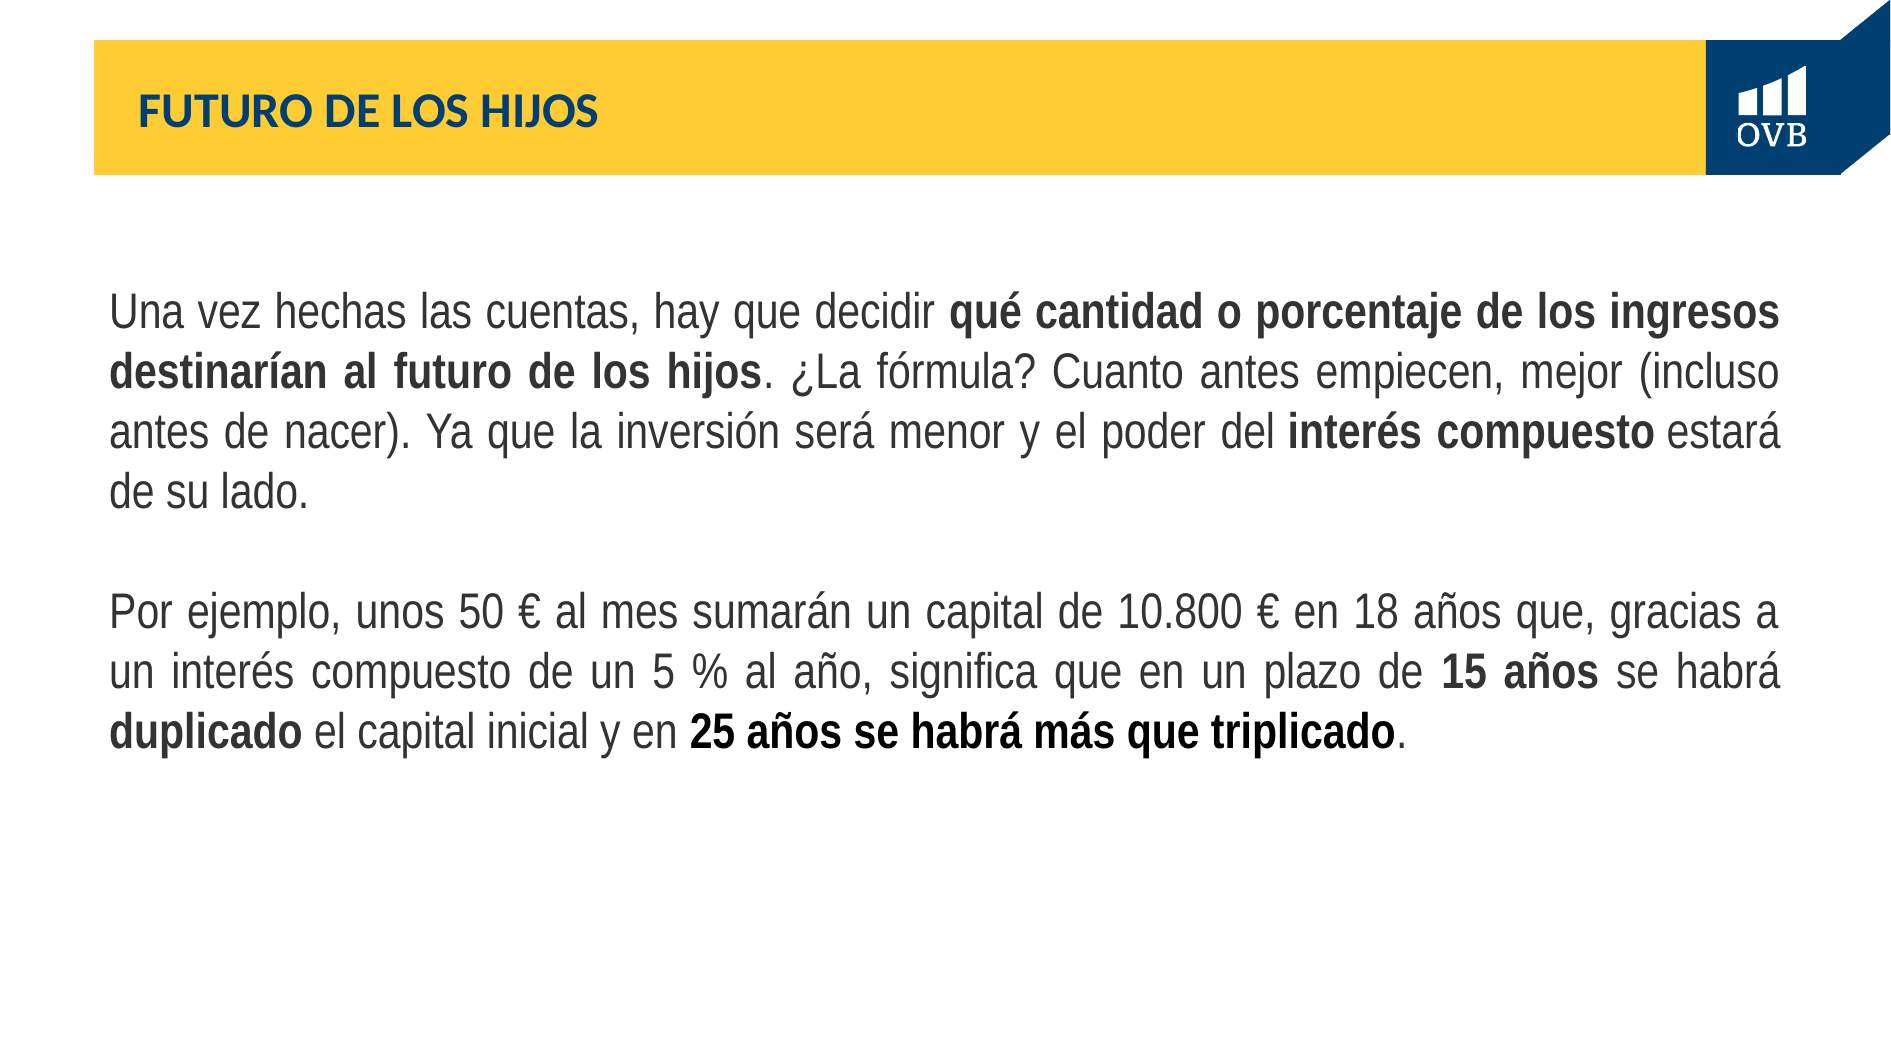

# FUTURO DE LOS HIJOS
Una vez hechas las cuentas, hay que decidir qué cantidad o porcentaje de los ingresos destinarían al futuro de los hijos. ¿La fórmula? Cuanto antes empiecen, mejor (incluso antes de nacer). Ya que la inversión será menor y el poder del interés compuesto estará de su lado.

Por ejemplo, unos 50 € al mes sumarán un capital de 10.800 € en 18 años que, gracias a un interés compuesto de un 5 % al año, significa que en un plazo de 15 años se habrá duplicado el capital inicial y en 25 años se habrá más que triplicado.